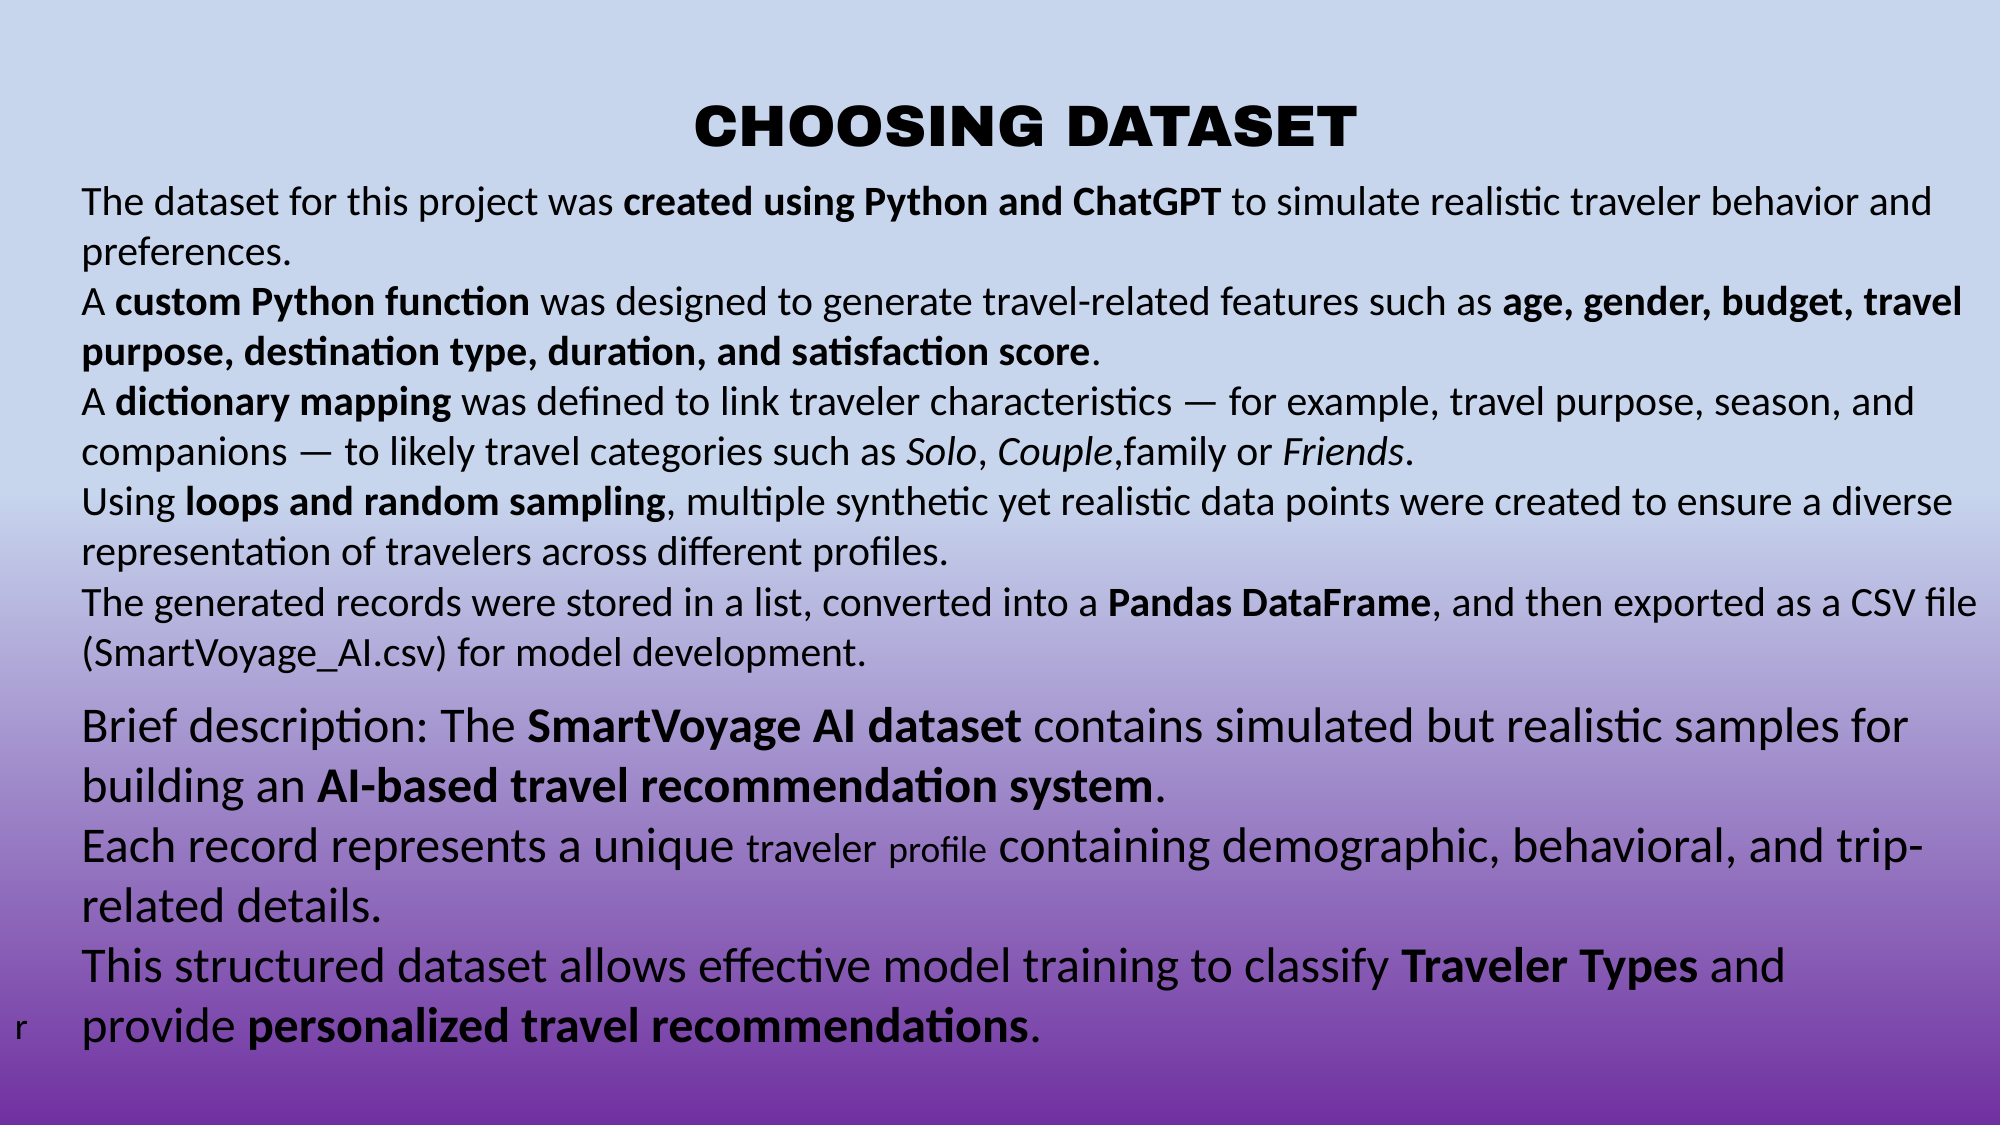

CHOOSING DATASET
The dataset for this project was created using Python and ChatGPT to simulate realistic traveler behavior and preferences.
A custom Python function was designed to generate travel-related features such as age, gender, budget, travel purpose, destination type, duration, and satisfaction score.
A dictionary mapping was defined to link traveler characteristics — for example, travel purpose, season, and companions — to likely travel categories such as Solo, Couple,family or Friends.
Using loops and random sampling, multiple synthetic yet realistic data points were created to ensure a diverse representation of travelers across different profiles.
The generated records were stored in a list, converted into a Pandas DataFrame, and then exported as a CSV file (SmartVoyage_AI.csv) for model development.
Brief description: The SmartVoyage AI dataset contains simulated but realistic samples for building an AI-based travel recommendation system.
Each record represents a unique traveler profile containing demographic, behavioral, and trip-related details.
This structured dataset allows effective model training to classify Traveler Types and provide personalized travel recommendations.
r